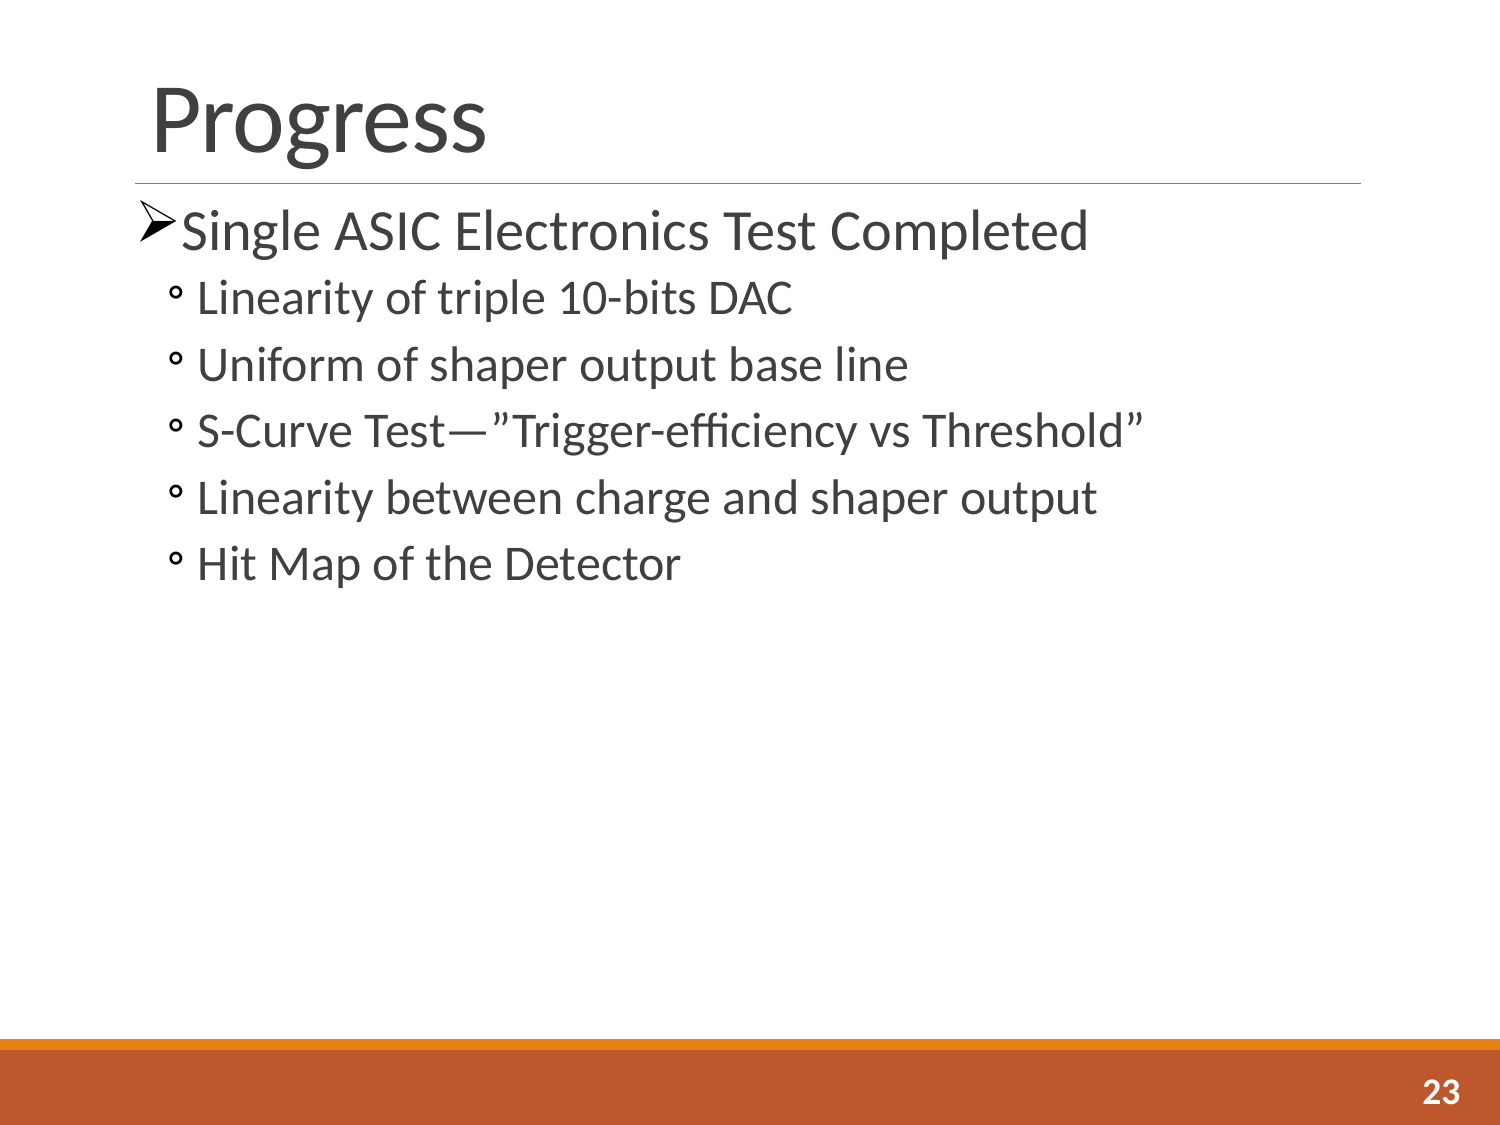

# Progress
Single ASIC Electronics Test Completed
Linearity of triple 10-bits DAC
Uniform of shaper output base line
S-Curve Test—”Trigger-efficiency vs Threshold”
Linearity between charge and shaper output
Hit Map of the Detector
23